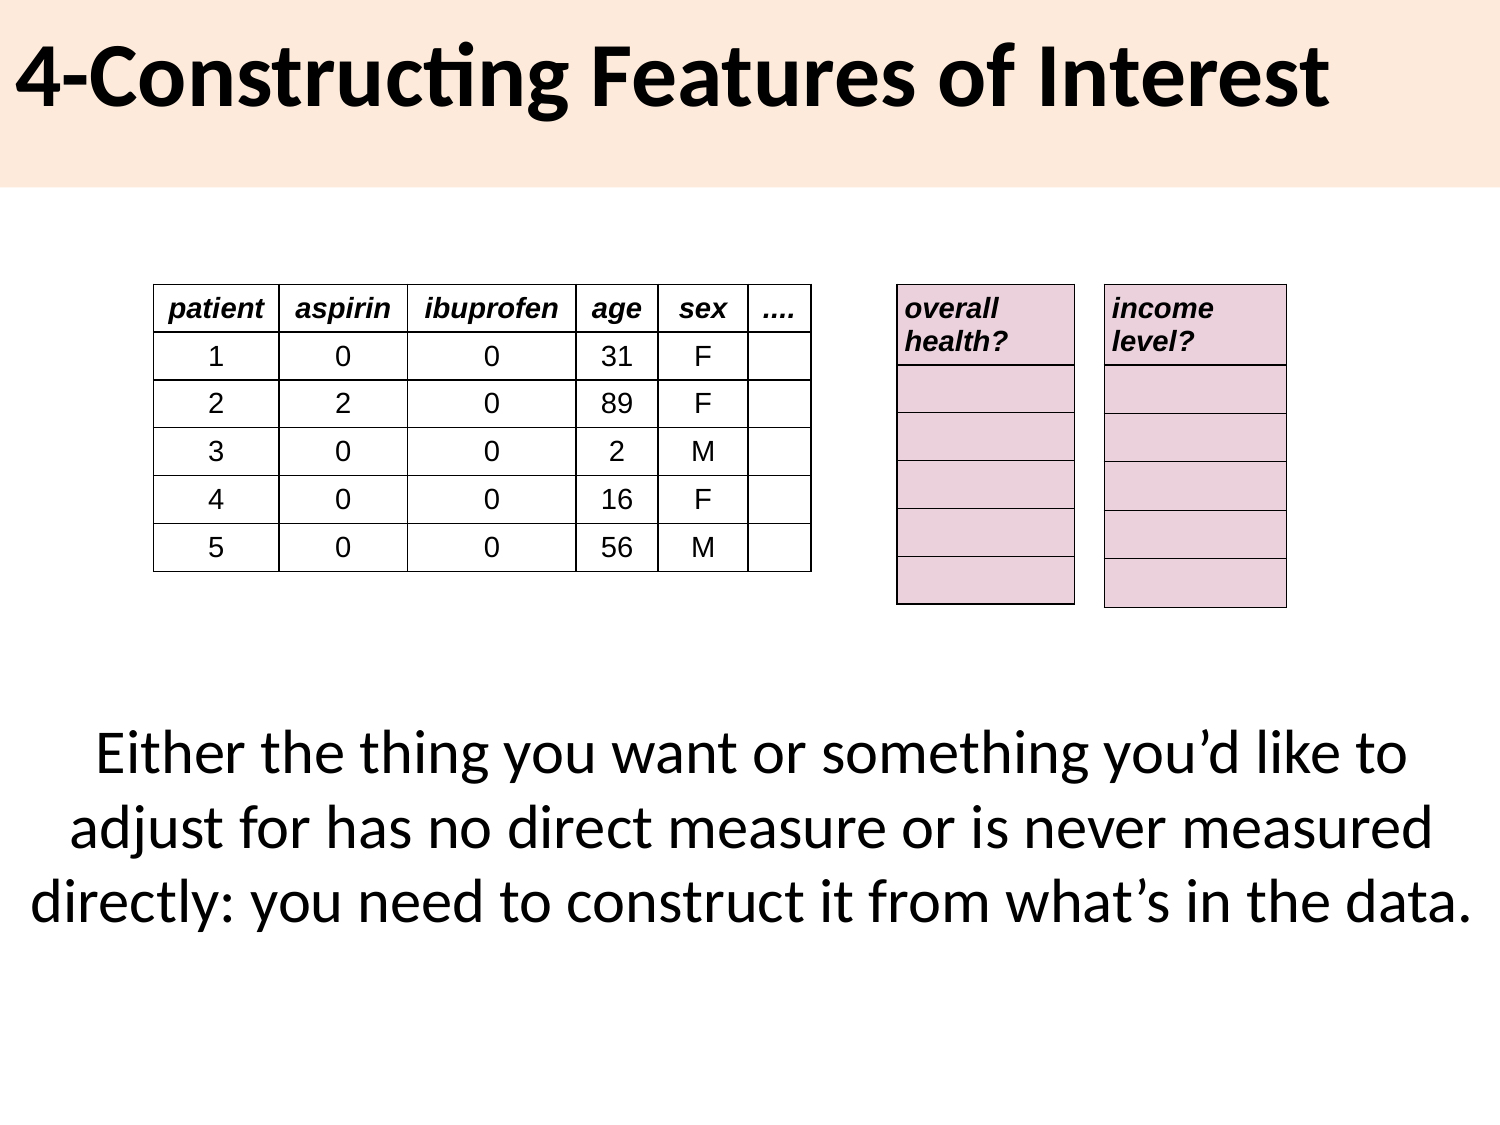

# 4-Constructing Features of Interest
| patient | aspirin | ibuprofen | age | sex | .... |
| --- | --- | --- | --- | --- | --- |
| 1 | 0 | 0 | 31 | F |  |
| 2 | 2 | 0 | 89 | F |  |
| 3 | 0 | 0 | 2 | M |  |
| 4 | 0 | 0 | 16 | F |  |
| 5 | 0 | 0 | 56 | M |  |
| overall health? |
| --- |
|  |
|  |
|  |
|  |
|  |
| income level? |
| --- |
|  |
|  |
|  |
|  |
|  |
Either the thing you want or something you’d like to adjust for has no direct measure or is never measured directly: you need to construct it from what’s in the data.